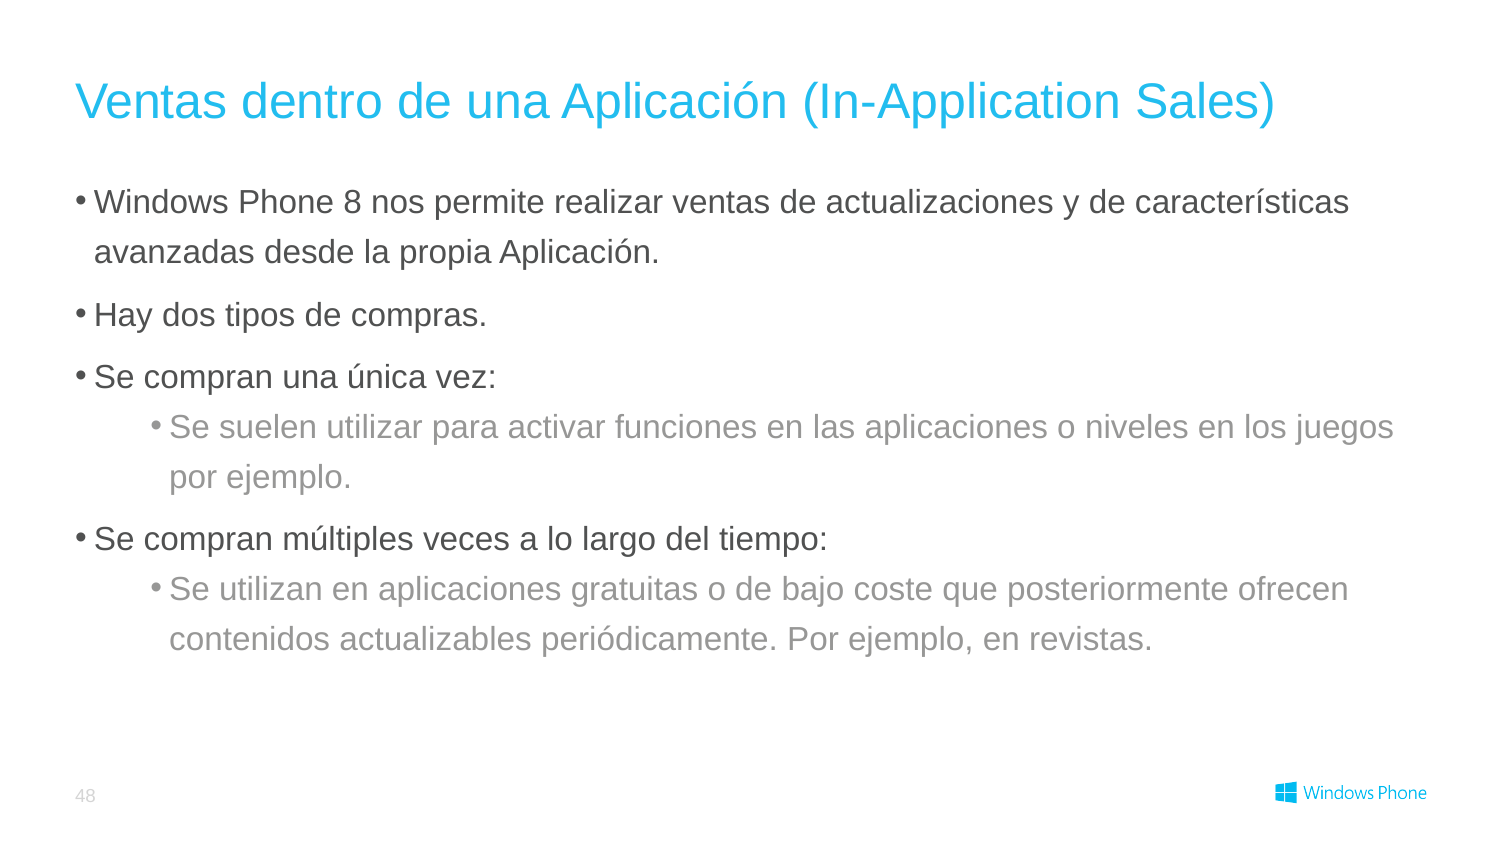

# Ventas dentro de una Aplicación (In-Application Sales)
Windows Phone 8 nos permite realizar ventas de actualizaciones y de características avanzadas desde la propia Aplicación.
Hay dos tipos de compras.
Se compran una única vez:
Se suelen utilizar para activar funciones en las aplicaciones o niveles en los juegos por ejemplo.
Se compran múltiples veces a lo largo del tiempo:
Se utilizan en aplicaciones gratuitas o de bajo coste que posteriormente ofrecen contenidos actualizables periódicamente. Por ejemplo, en revistas.
48